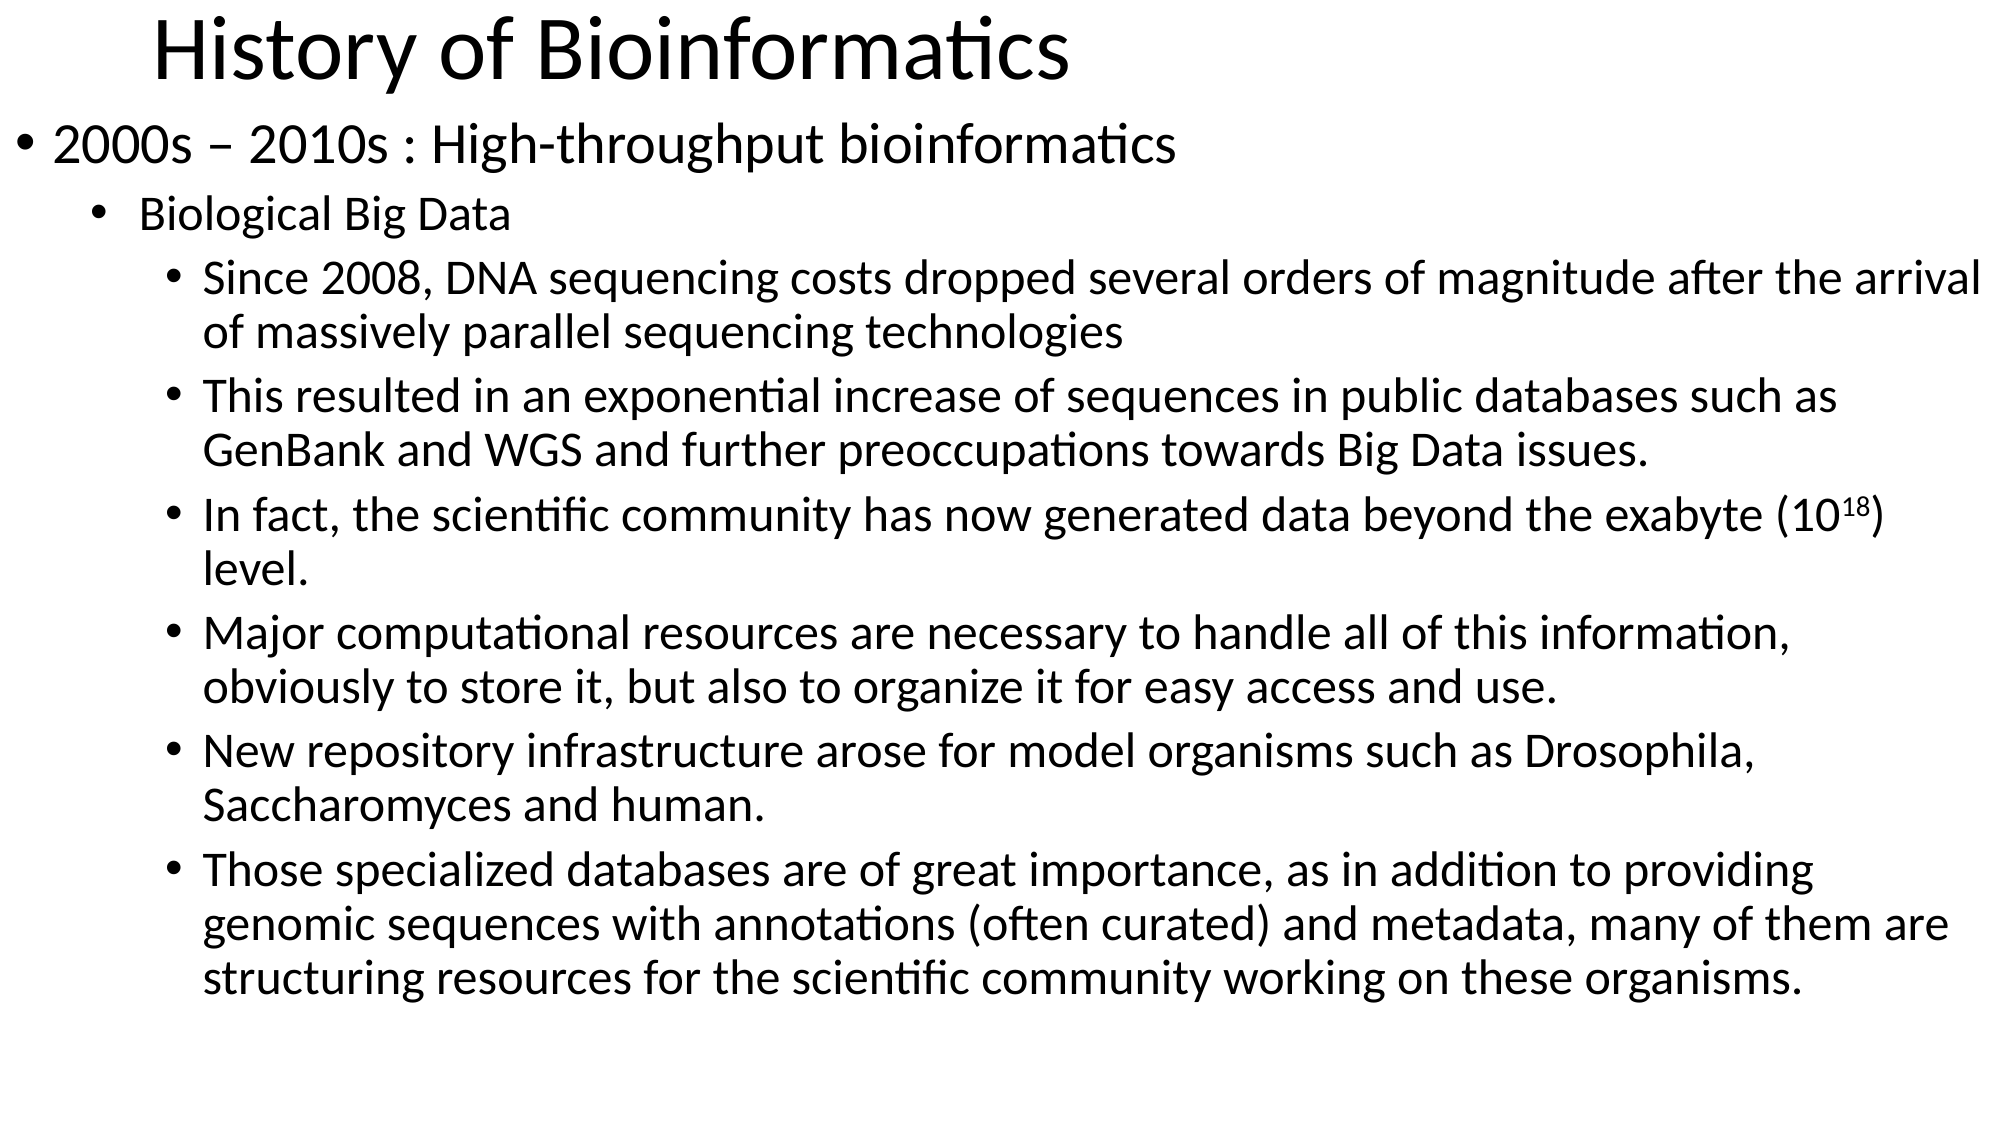

# History of Bioinformatics
2000s – 2010s : High-throughput bioinformatics
 Biological Big Data
Since 2008, DNA sequencing costs dropped several orders of magnitude after the arrival of massively parallel sequencing technologies
This resulted in an exponential increase of sequences in public databases such as GenBank and WGS and further preoccupations towards Big Data issues.
In fact, the scientific community has now generated data beyond the exabyte (1018) level.
Major computational resources are necessary to handle all of this information, obviously to store it, but also to organize it for easy access and use.
New repository infrastructure arose for model organisms such as Drosophila, Saccharomyces and human.
Those specialized databases are of great importance, as in addition to providing genomic sequences with annotations (often curated) and metadata, many of them are structuring resources for the scientific community working on these organisms.